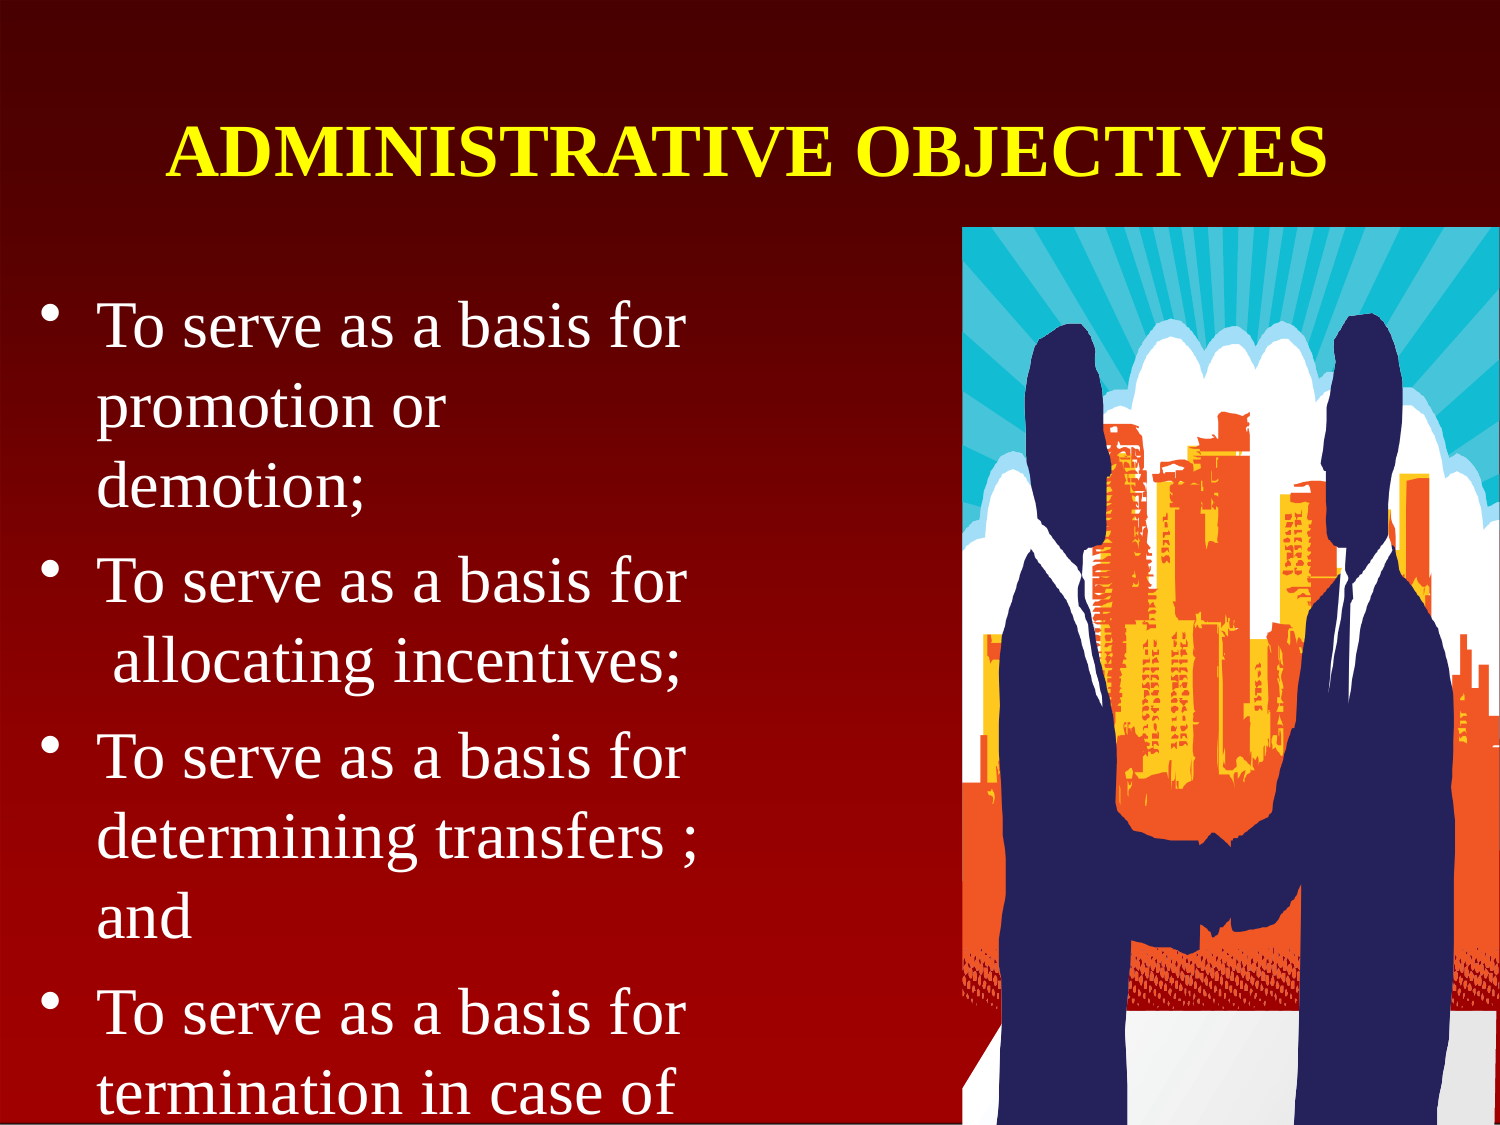

# ADMINISTRATIVE OBJECTIVES

To serve as a basis for  promotion or demotion;
To serve as a basis for  allocating incentives;
To serve as a basis for  determining transfers ; and
To serve as a basis for  termination in case of reduction  of staff.